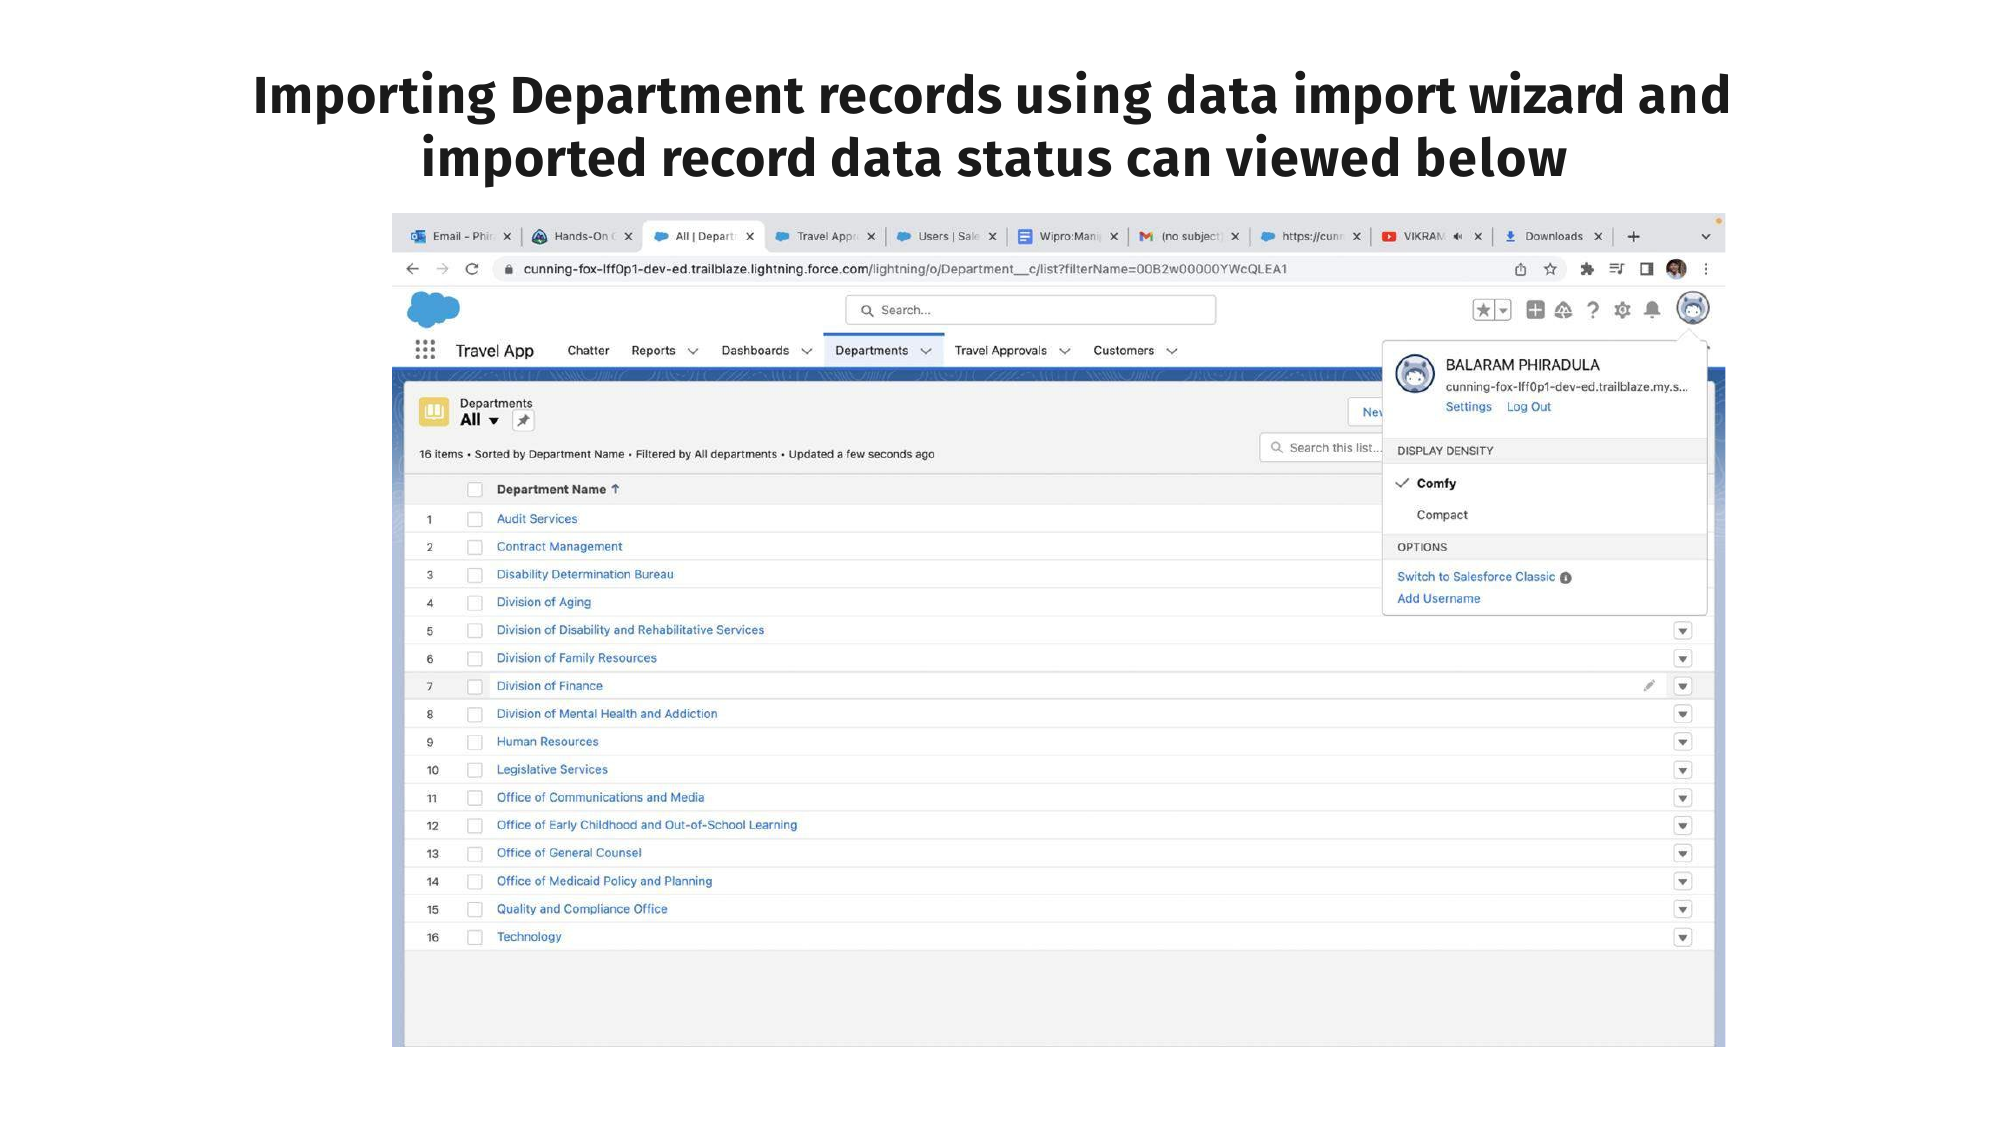

# Importing Department records using data import wizard and  imported record data status can viewed below